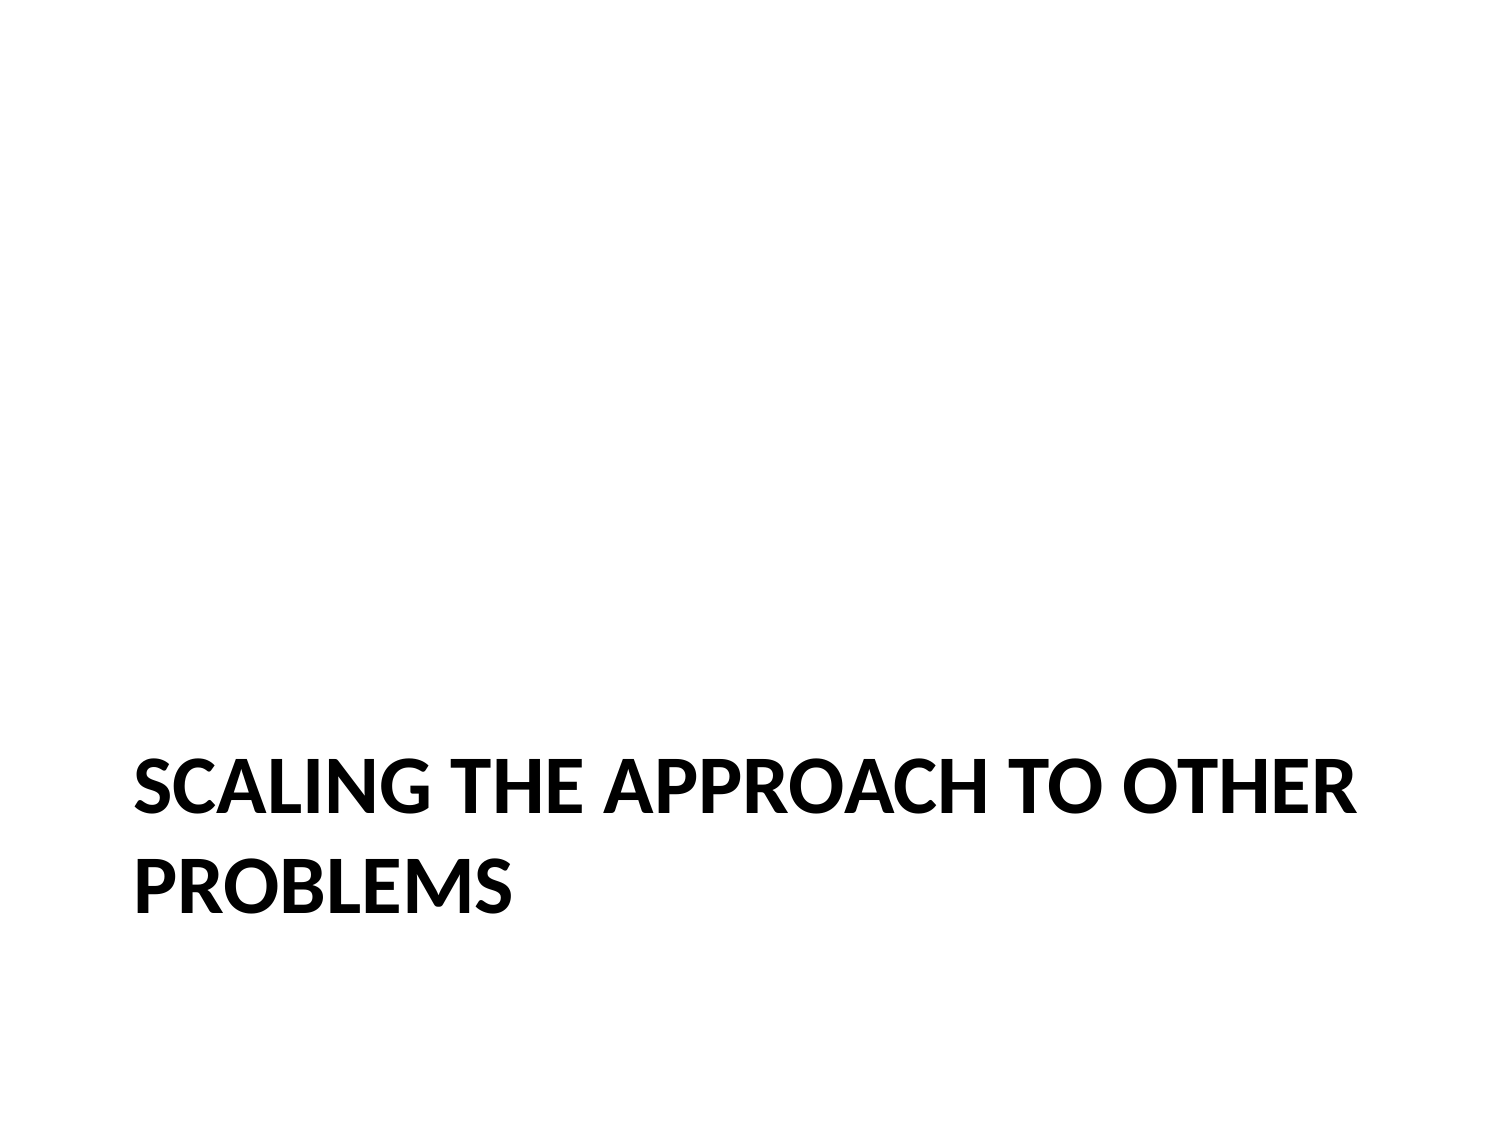

# Scaling the approach to other problems